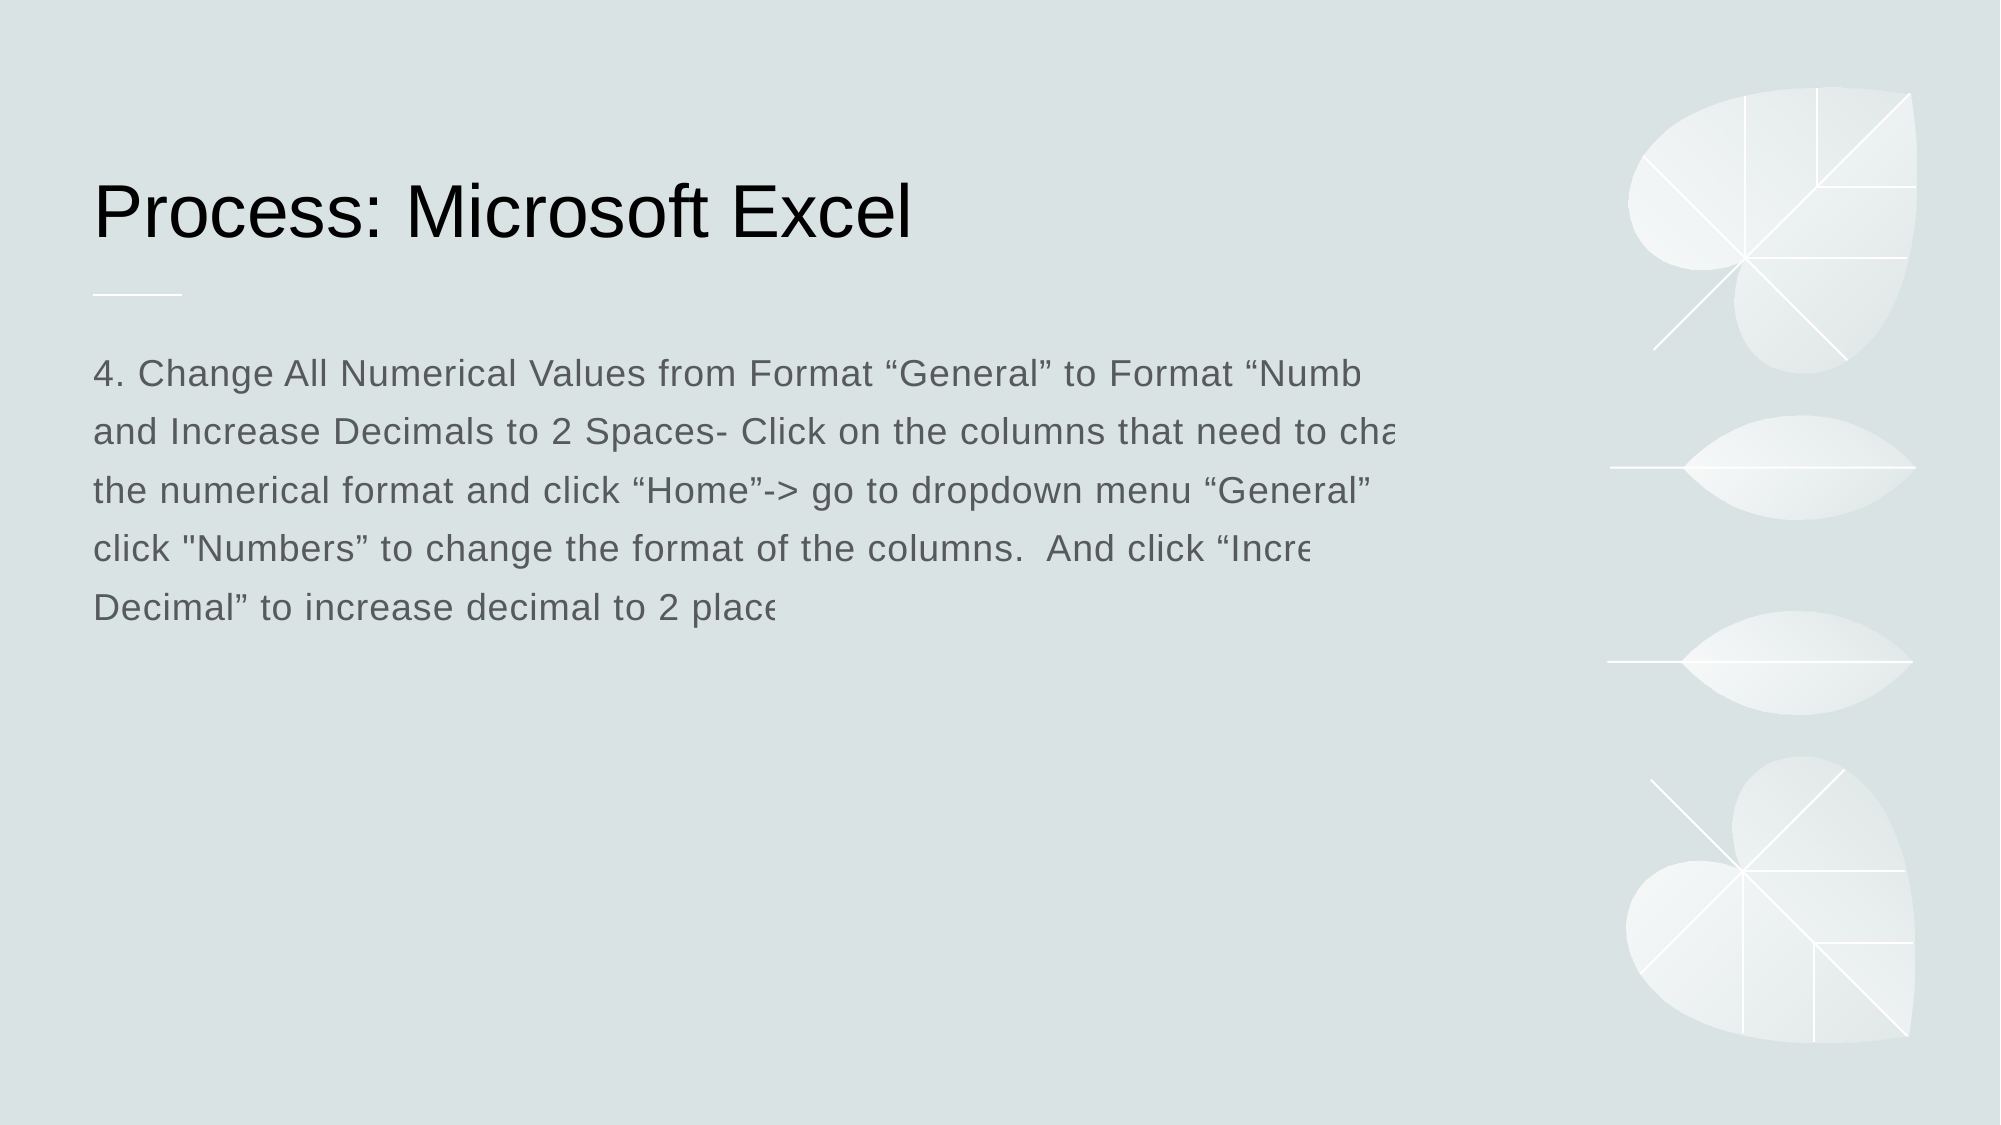

# Process: Microsoft Excel
4. Change All Numerical Values from Format “General” to Format “Numbers” and Increase Decimals to 2 Spaces- Click on the columns that need to change the numerical format and click “Home”-> go to dropdown menu “General” and click "Numbers” to change the format of the columns.  And click “Increase Decimal” to increase decimal to 2 places.